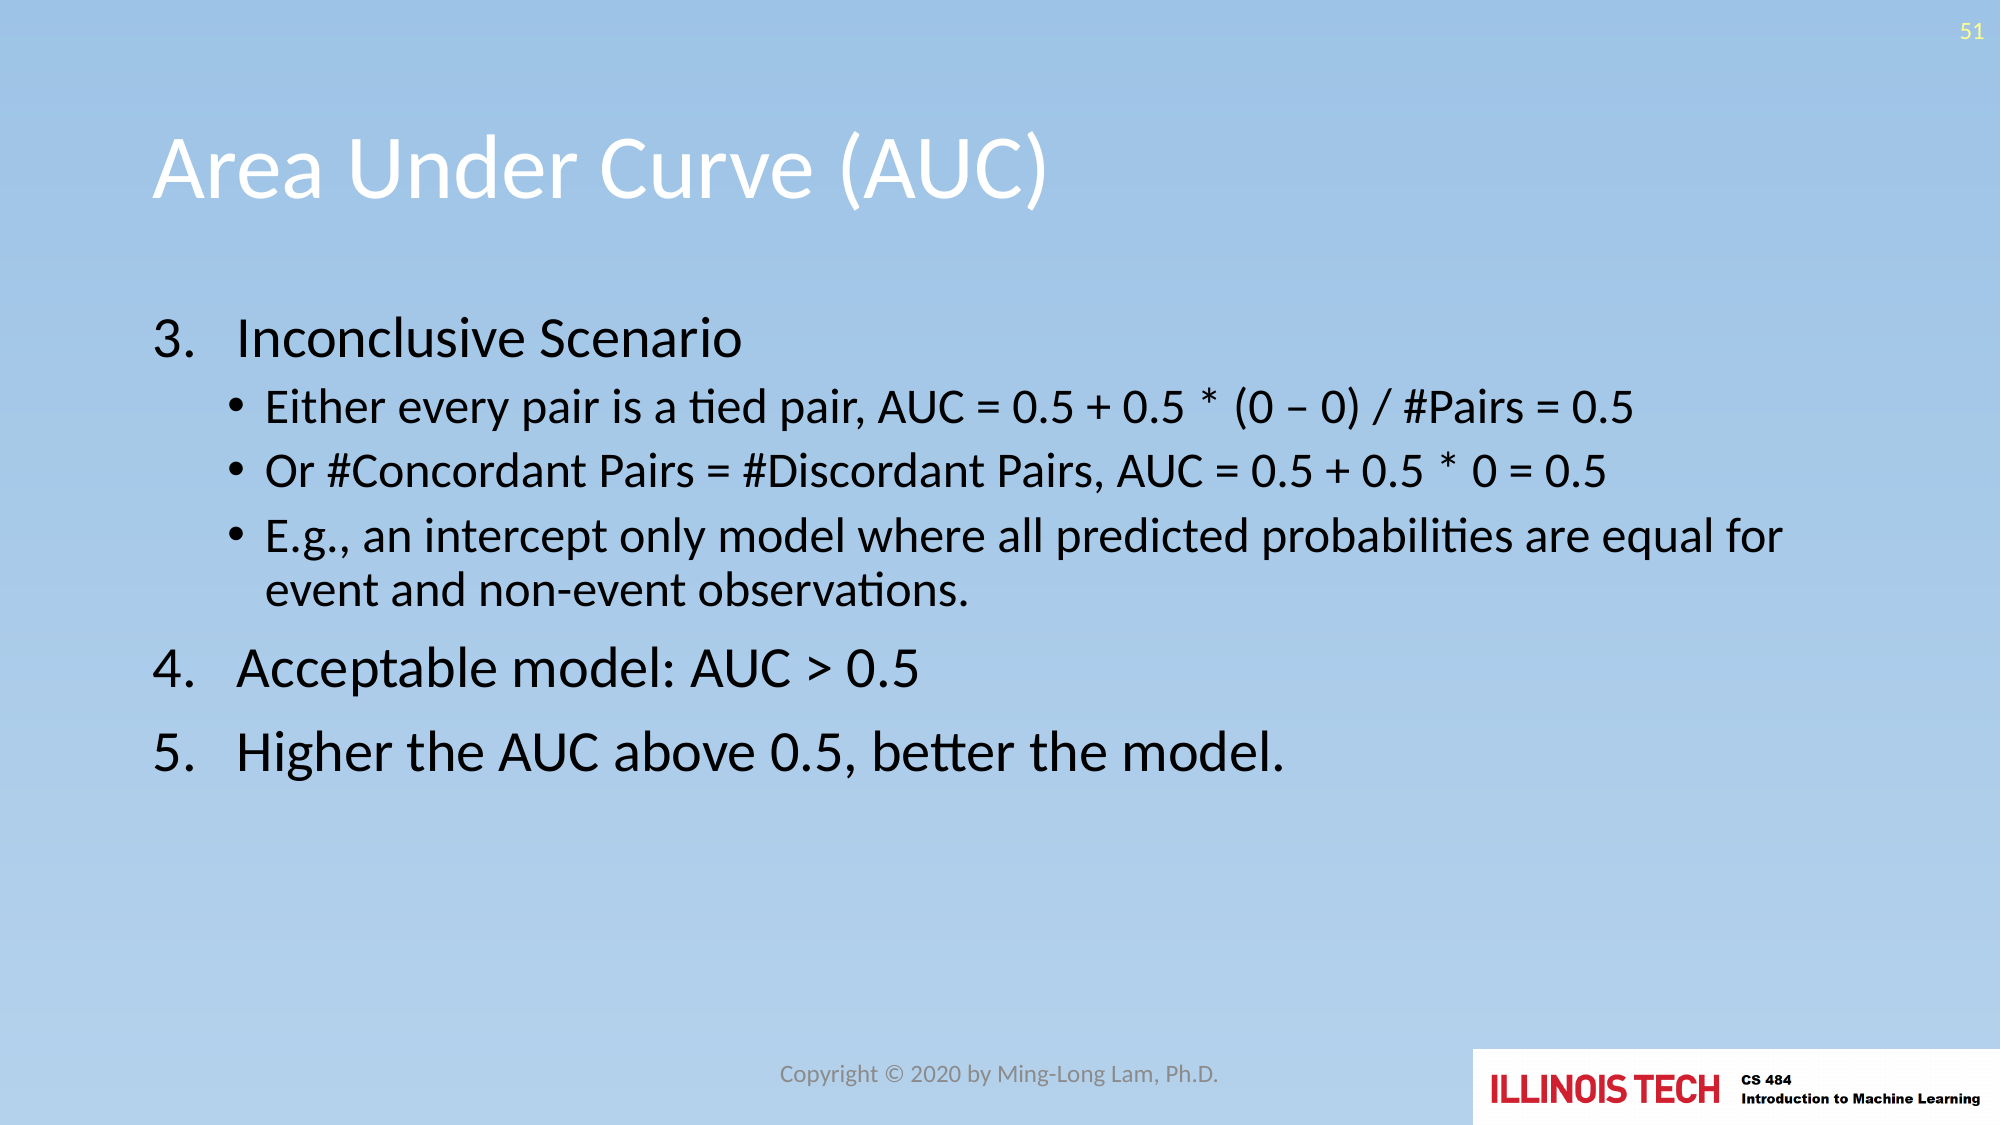

51
# Area Under Curve (AUC)
Inconclusive Scenario
Either every pair is a tied pair, AUC = 0.5 + 0.5 * (0 – 0) / #Pairs = 0.5
Or #Concordant Pairs = #Discordant Pairs, AUC = 0.5 + 0.5 * 0 = 0.5
E.g., an intercept only model where all predicted probabilities are equal for event and non-event observations.
Acceptable model: AUC > 0.5
Higher the AUC above 0.5, better the model.

Copyright © 2020 by Ming-Long Lam, Ph.D.